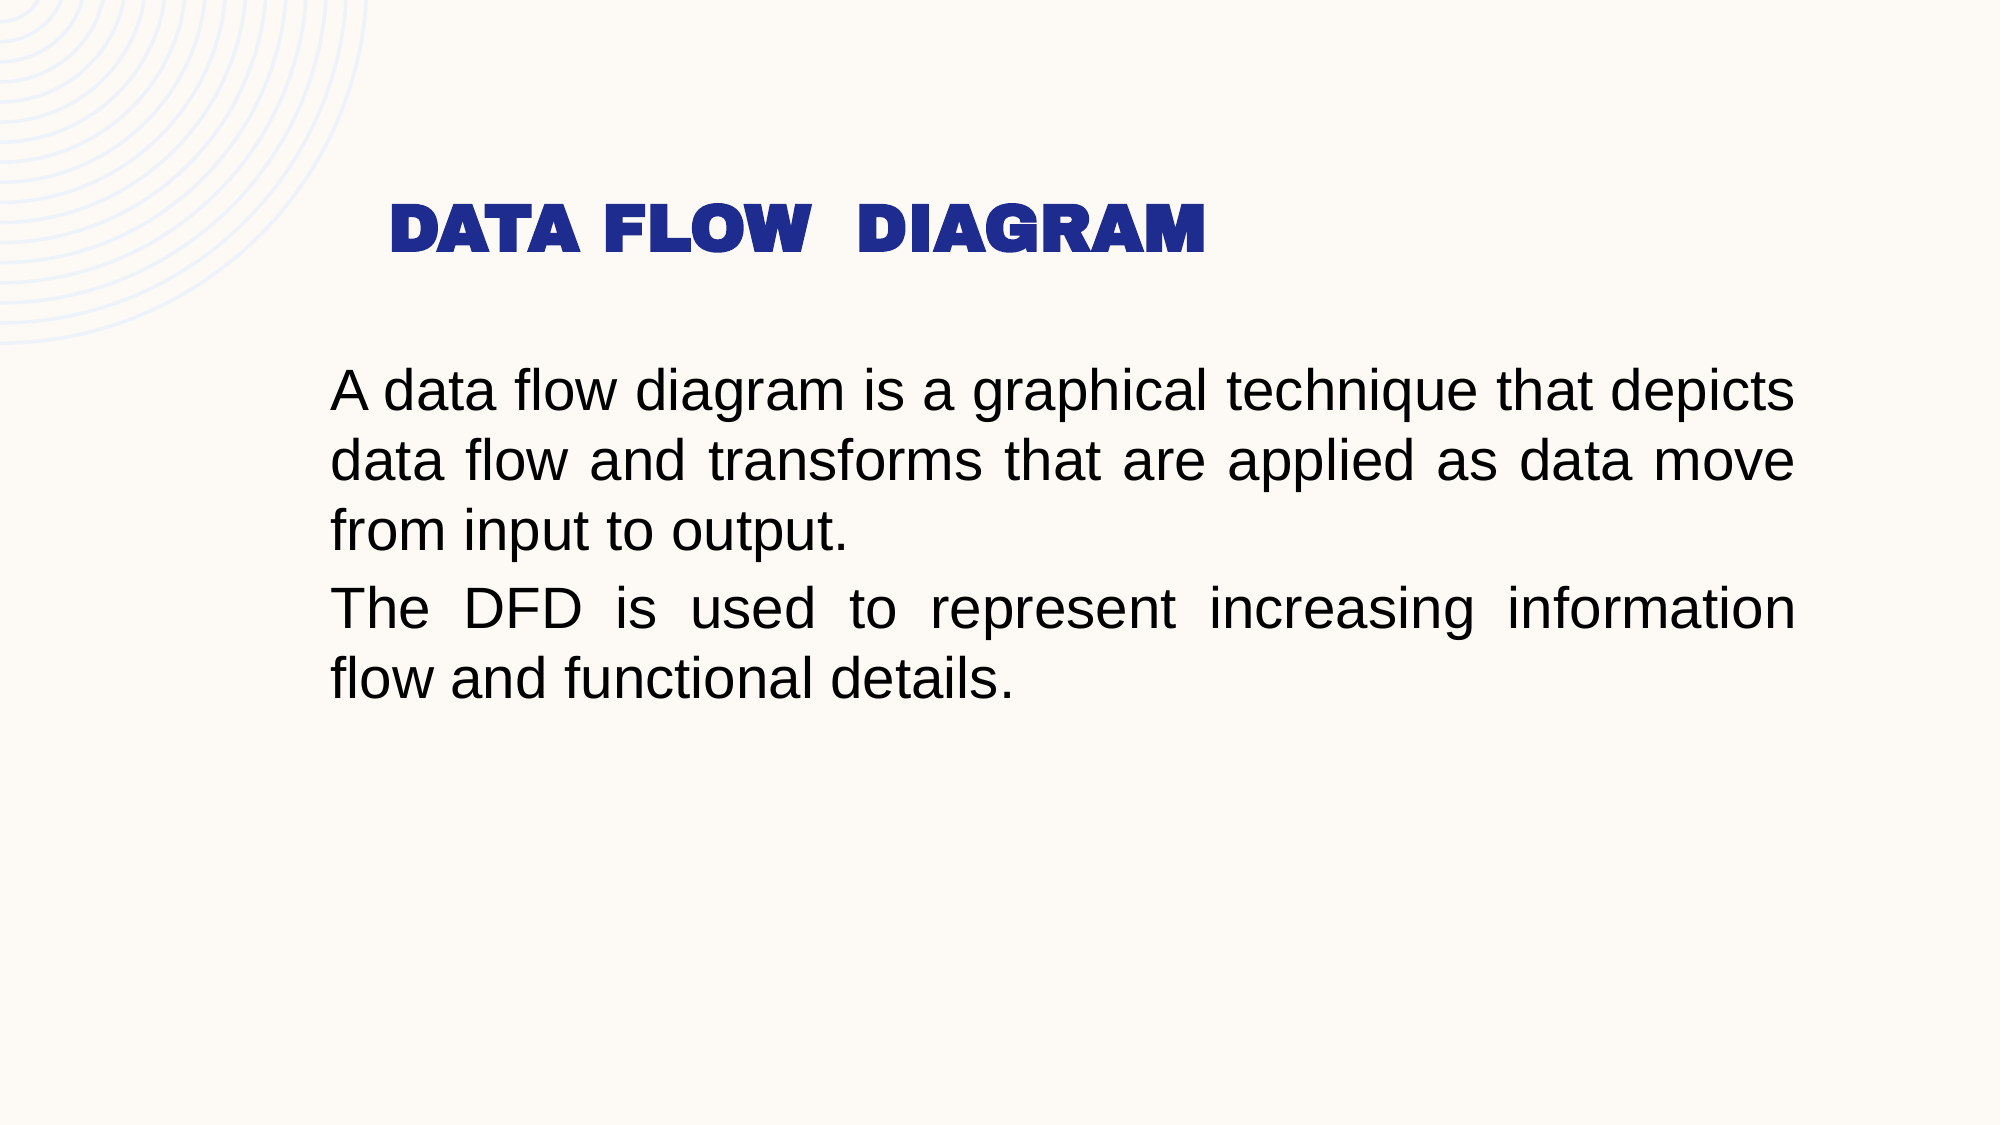

# DATA FLOW  DIAGRAM
A data flow diagram is a graphical technique that depicts data flow and transforms that are applied as data move from input to output.
The DFD is used to represent increasing information flow and functional details.